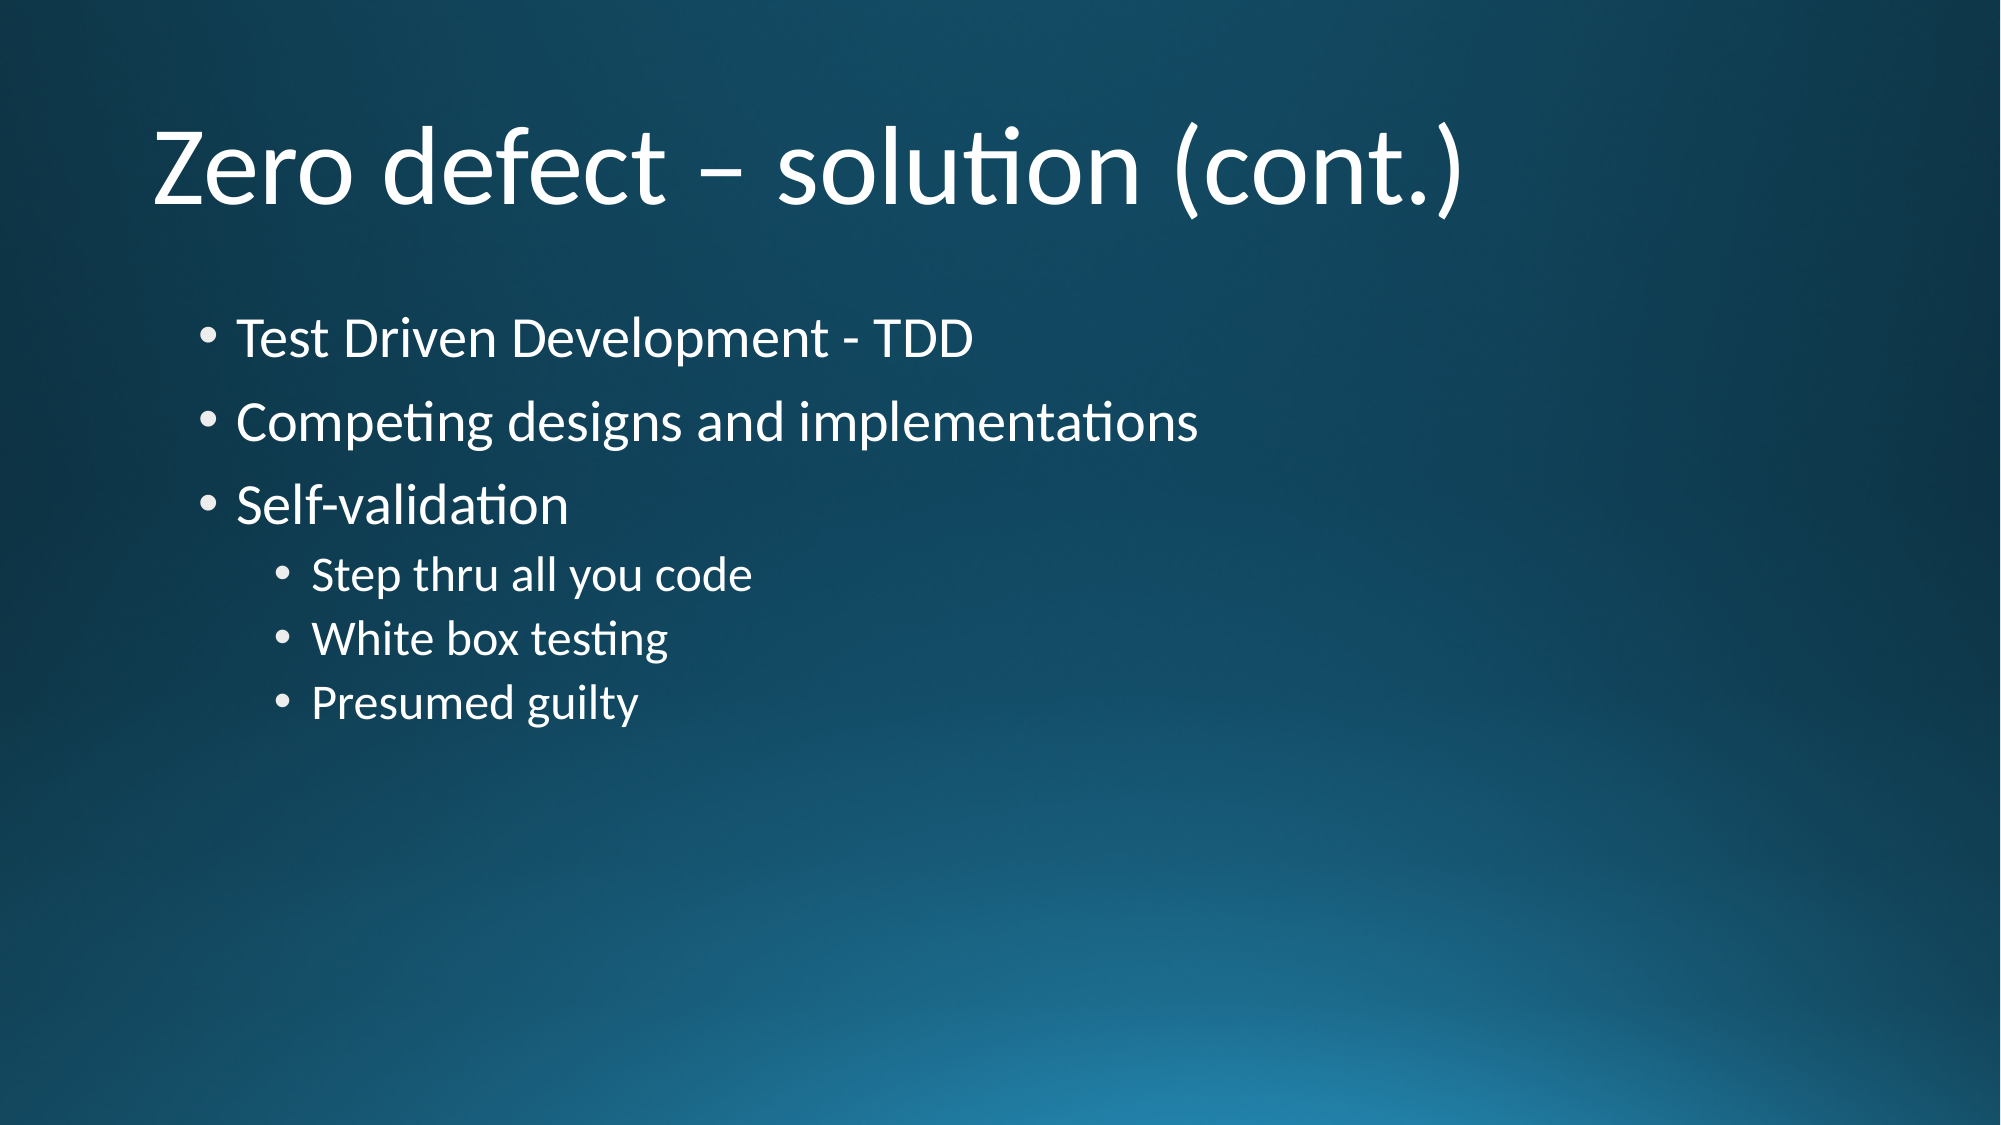

# Zero defect – solution (cont.)
Test Driven Development - TDD
Competing designs and implementations
Self-validation
Step thru all you code
White box testing
Presumed guilty